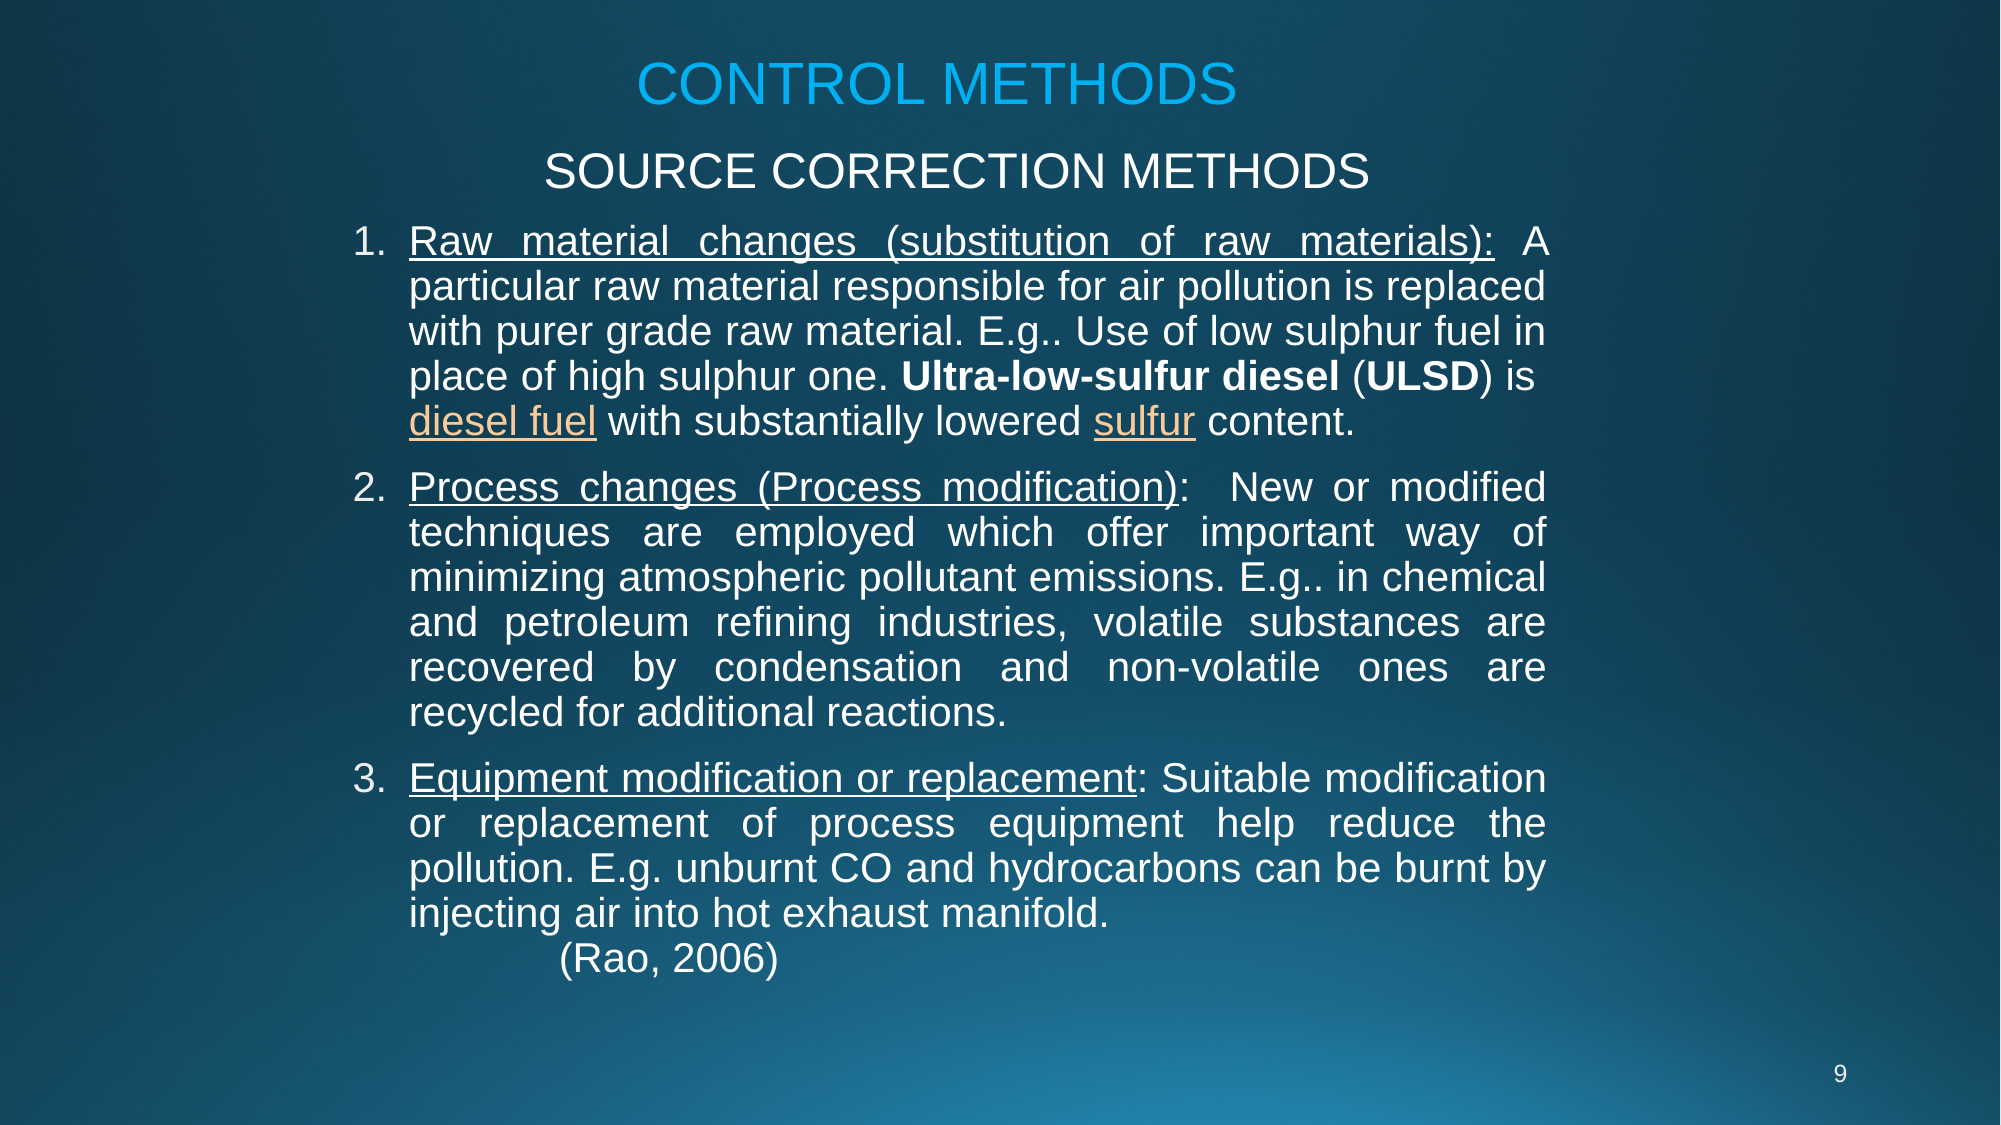

# CONTROL METHODS
 SOURCE CORRECTION METHODS
Raw material changes (substitution of raw materials): A particular raw material responsible for air pollution is replaced with purer grade raw material. E.g.. Use of low sulphur fuel in place of high sulphur one. Ultra-low-sulfur diesel (ULSD) is diesel fuel with substantially lowered sulfur content.
Process changes (Process modification):  New or modified techniques are employed which offer important way of minimizing atmospheric pollutant emissions. E.g.. in chemical and petroleum refining industries, volatile substances are recovered by condensation and non-volatile ones are recycled for additional reactions.
Equipment modification or replacement: Suitable modification or replacement of process equipment help reduce the pollution. E.g. unburnt CO and hydrocarbons can be burnt by injecting air into hot exhaust manifold.			              	(Rao, 2006)
9